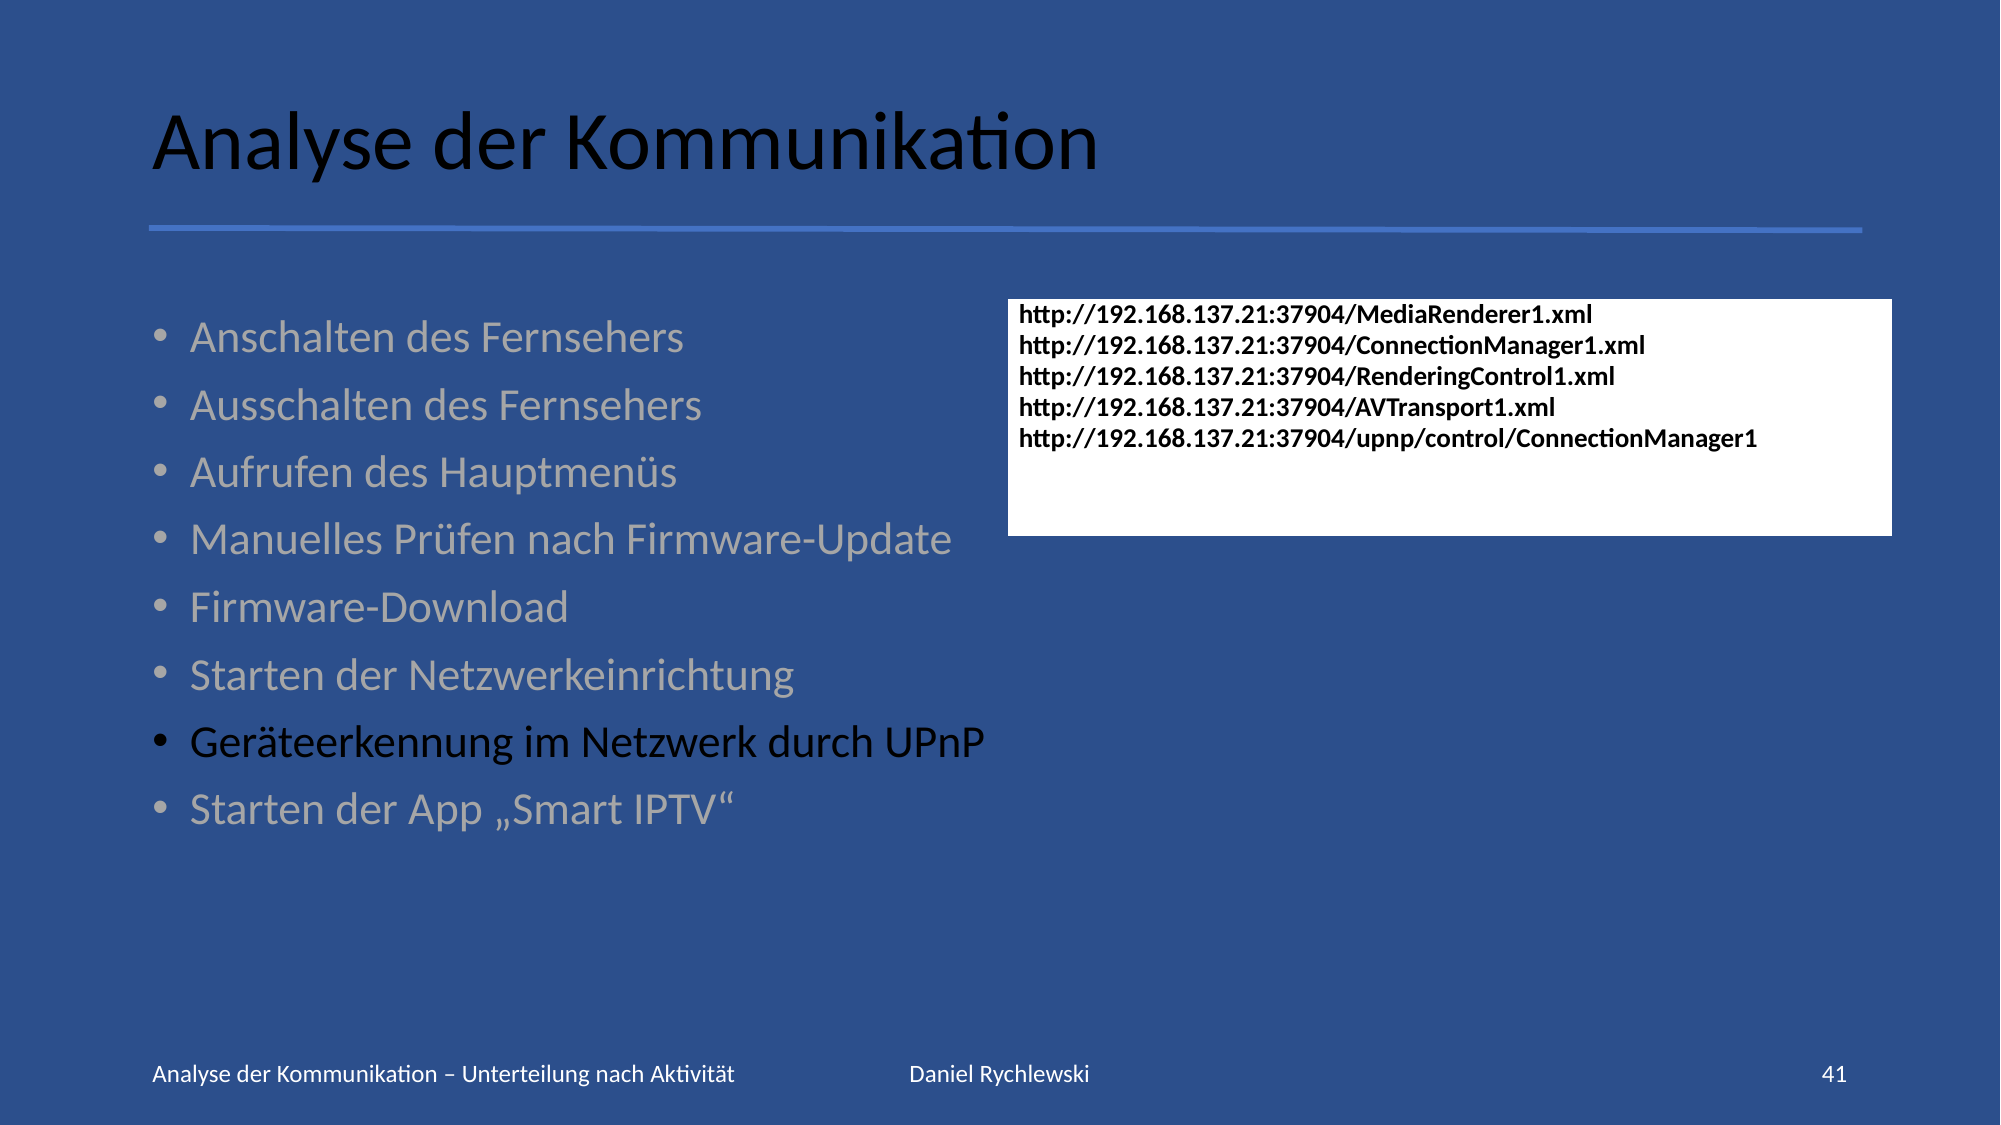

# Analyse der Kommunikation
Anschalten des Fernsehers
Ausschalten des Fernsehers
Aufrufen des Hauptmenüs
Manuelles Prüfen nach Firmware-Update
Firmware-Download
Starten der Netzwerkeinrichtung
Geräteerkennung im Netzwerk durch UPnP
Starten der App „Smart IPTV“
| http://192.168.137.21:37904/MediaRenderer1.xml |
| --- |
| http://192.168.137.21:37904/ConnectionManager1.xml |
| http://192.168.137.21:37904/RenderingControl1.xml |
| http://192.168.137.21:37904/AVTransport1.xml |
| http://192.168.137.21:37904/upnp/control/ConnectionManager1 |
|  |
|  |
|  |
Analyse der Kommunikation – Unterteilung nach Aktivität
Daniel Rychlewski
41